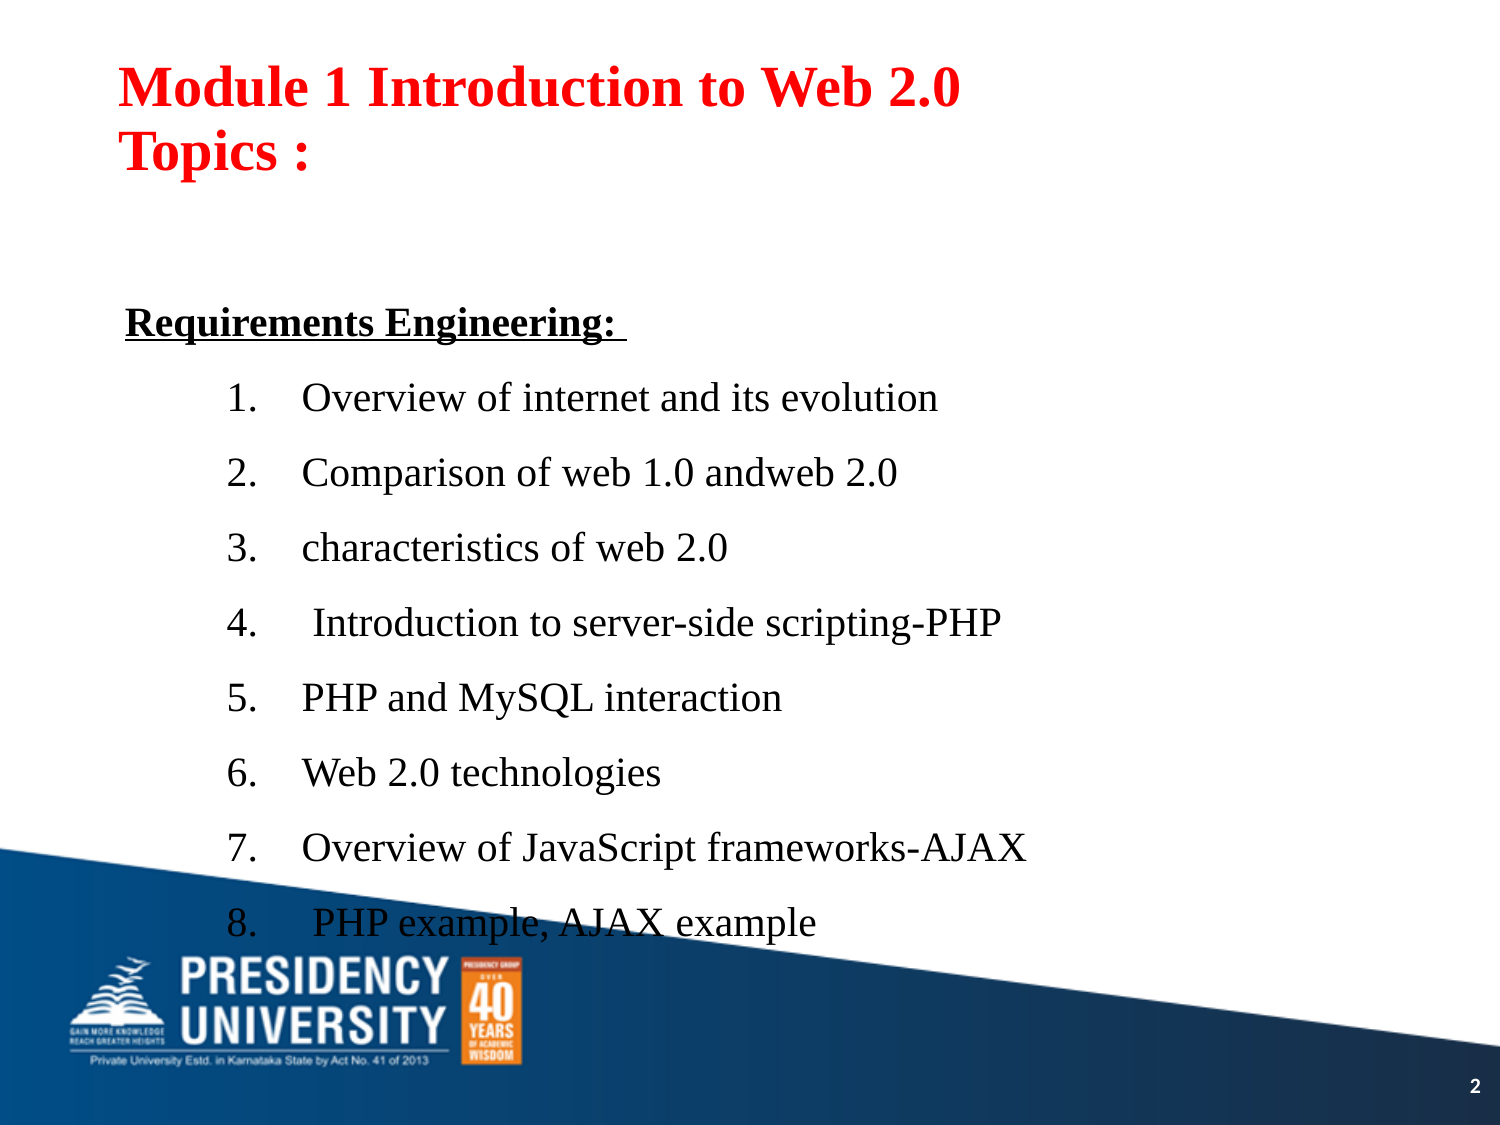

# Module 1 Introduction to Web 2.0 Topics :
 Requirements Engineering:
Overview of internet and its evolution
Comparison of web 1.0 andweb 2.0
characteristics of web 2.0
 Introduction to server-side scripting-PHP
PHP and MySQL interaction
Web 2.0 technologies
Overview of JavaScript frameworks-AJAX
 PHP example, AJAX example

2